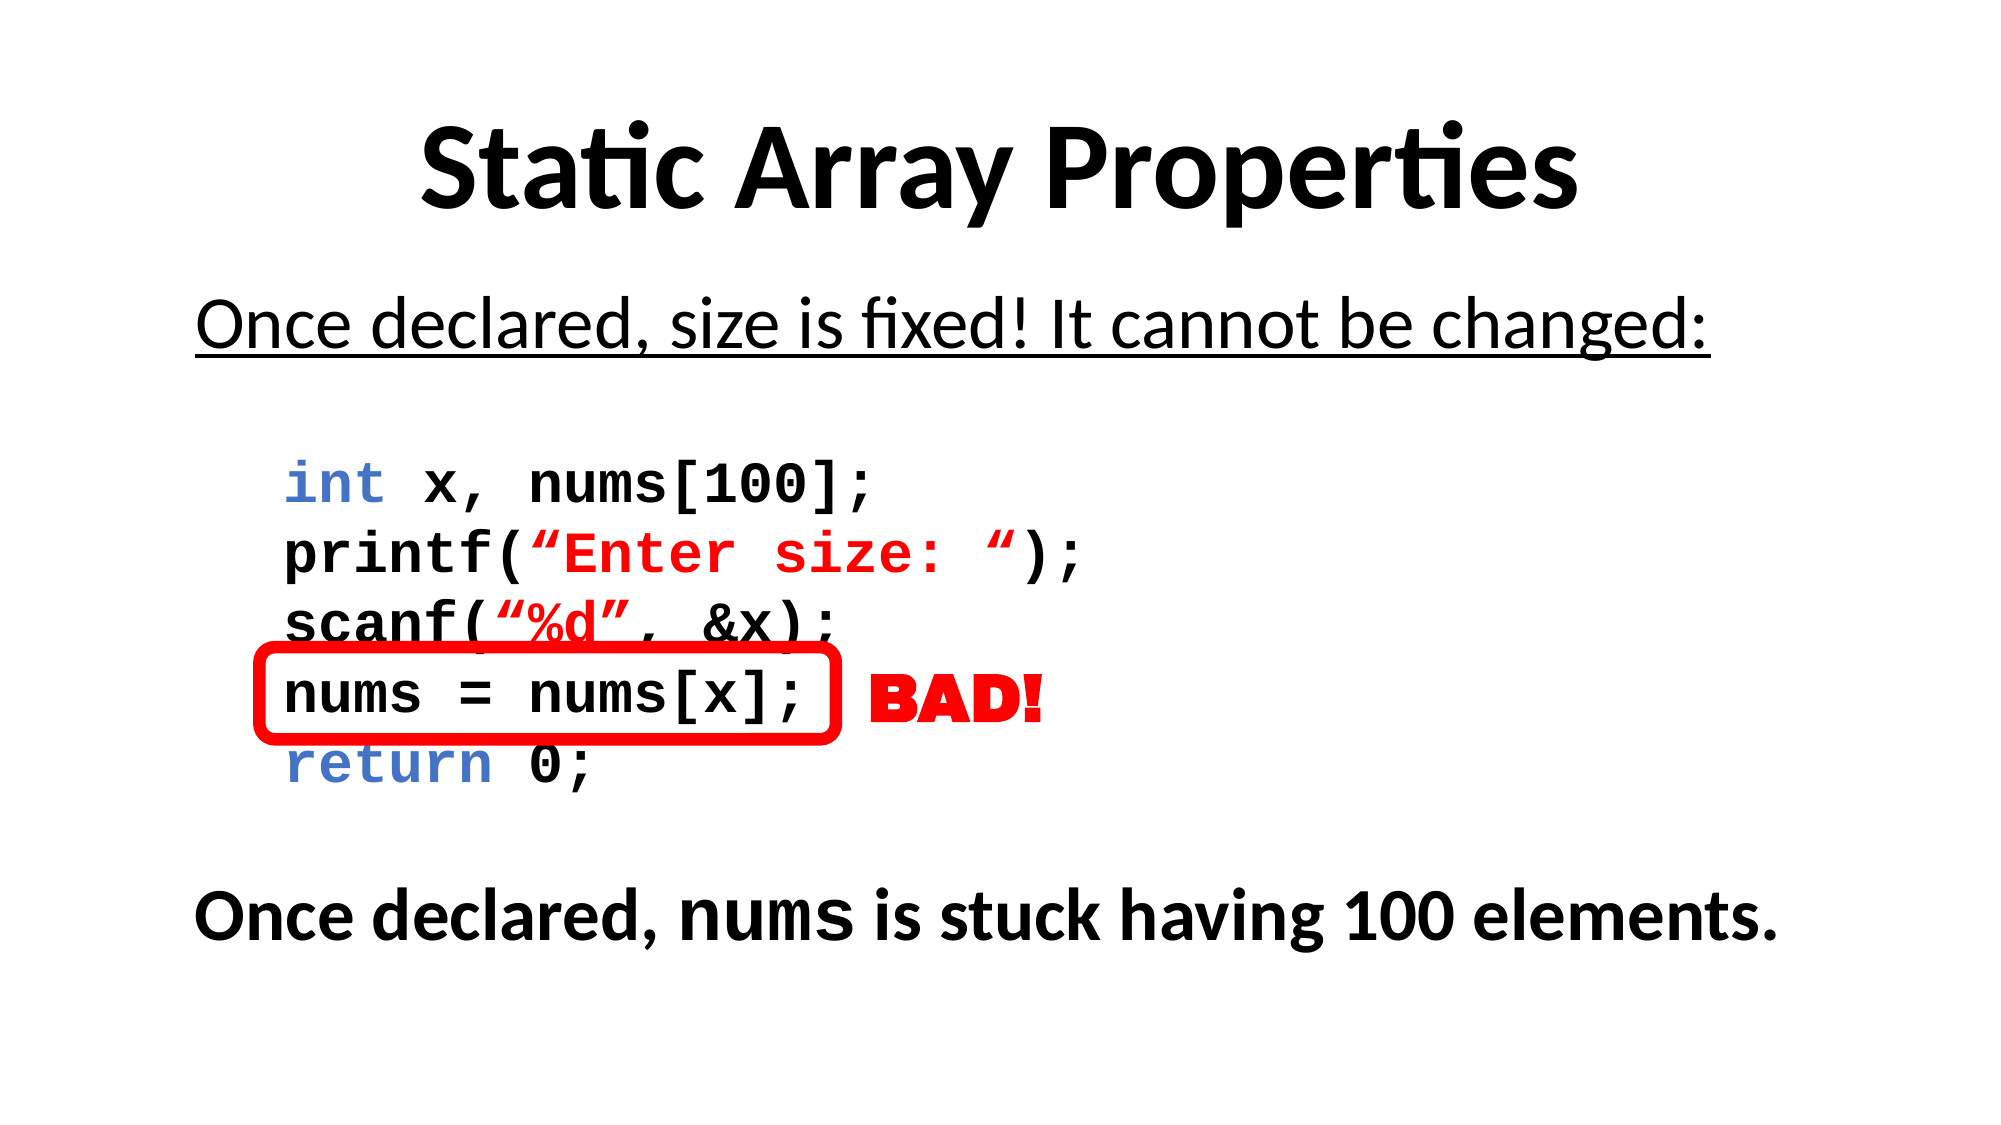

# Static Array Properties
Once declared, size is fixed! It cannot be changed:
int x, nums[100];
printf(“Enter size: “);
scanf(“%d”, &x);
nums = nums[x];
return 0;

BAD!
Once declared, nums is stuck having 100 elements.